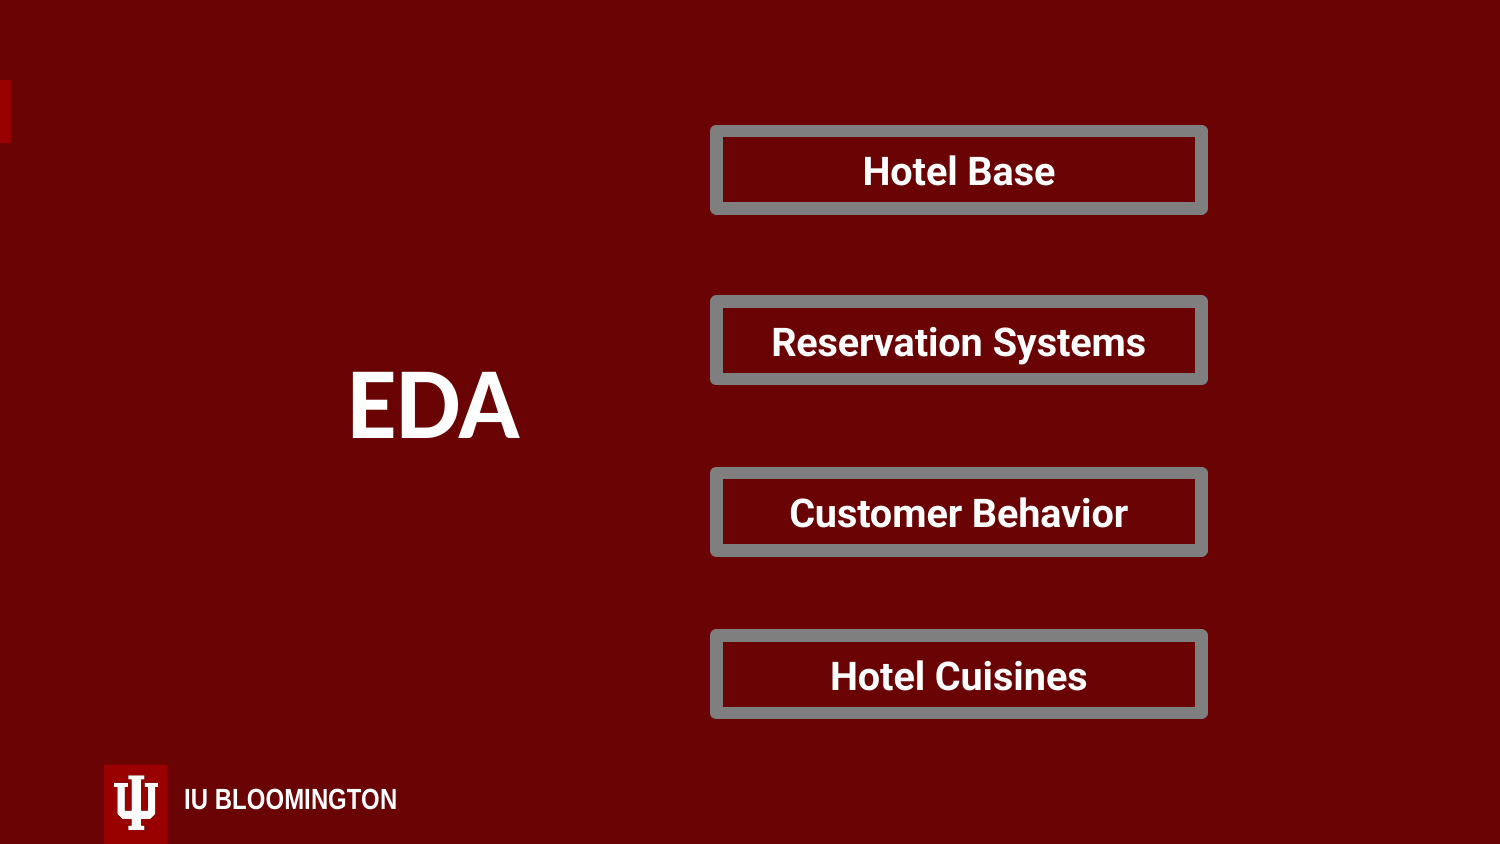

Hotel Base
Reservation Systems
EDA
Customer Behavior
Hotel Cuisines